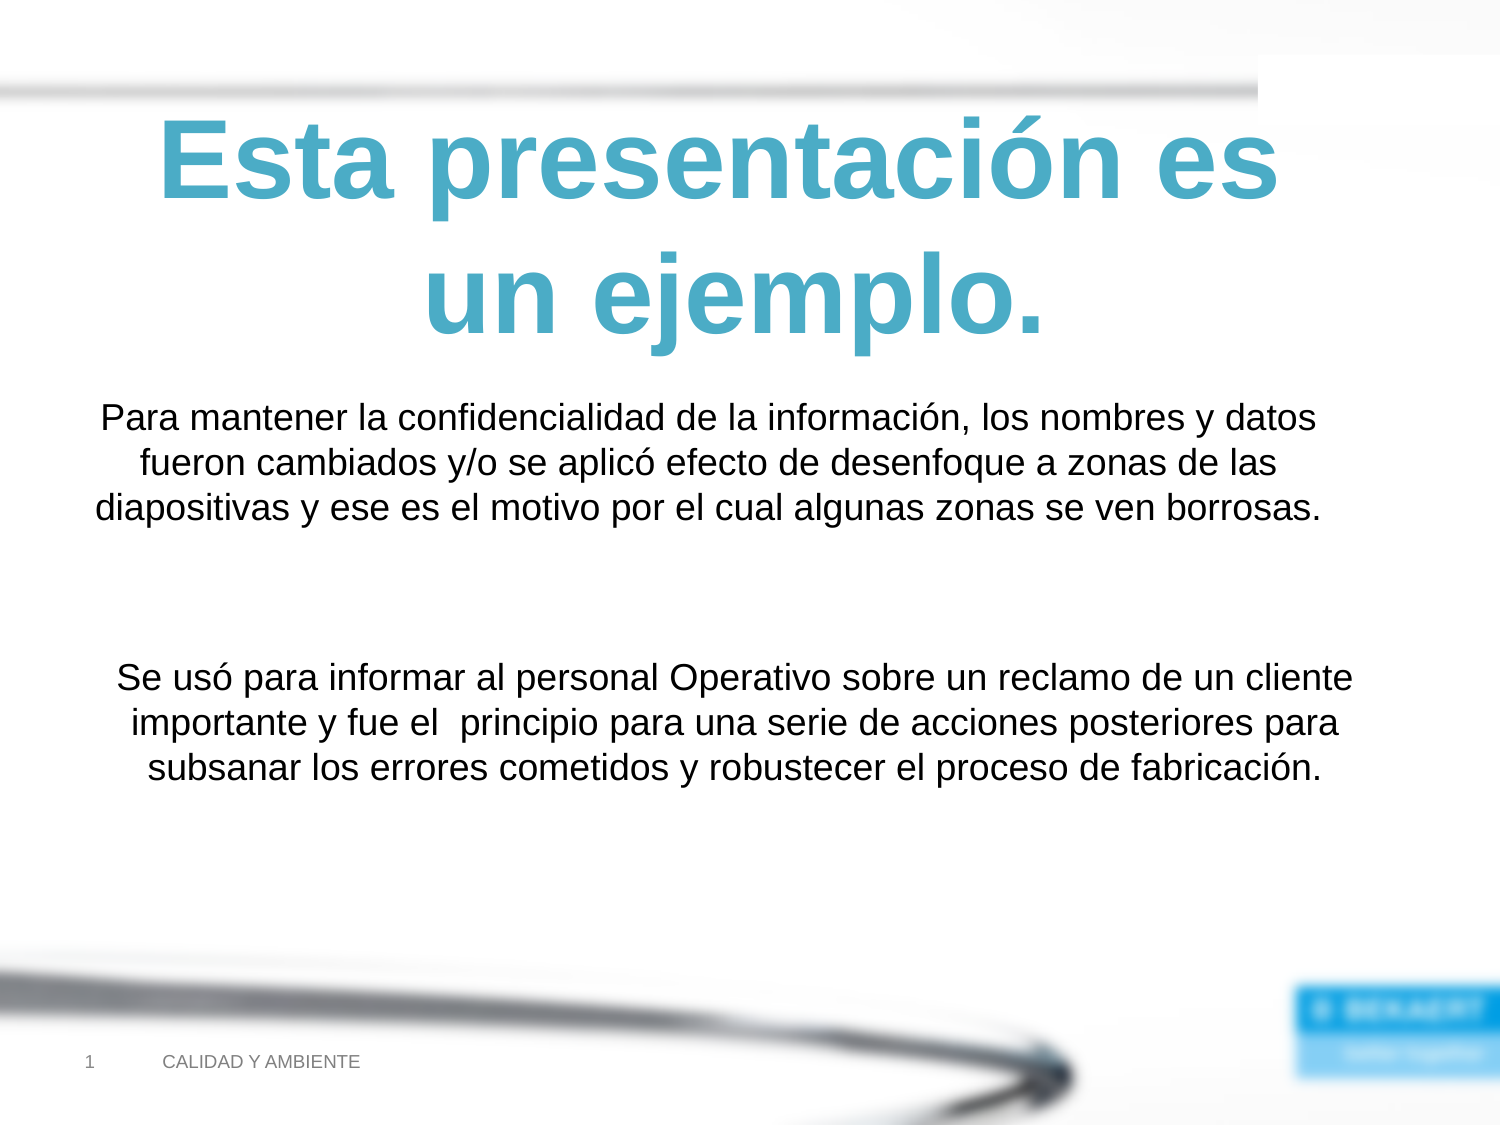

Esta presentación es
un ejemplo.
Para mantener la confidencialidad de la información, los nombres y datos fueron cambiados y/o se aplicó efecto de desenfoque a zonas de las diapositivas y ese es el motivo por el cual algunas zonas se ven borrosas.
Se usó para informar al personal Operativo sobre un reclamo de un cliente importante y fue el  principio para una serie de acciones posteriores para subsanar los errores cometidos y robustecer el proceso de fabricación.
1
CALIDAD Y AMBIENTE